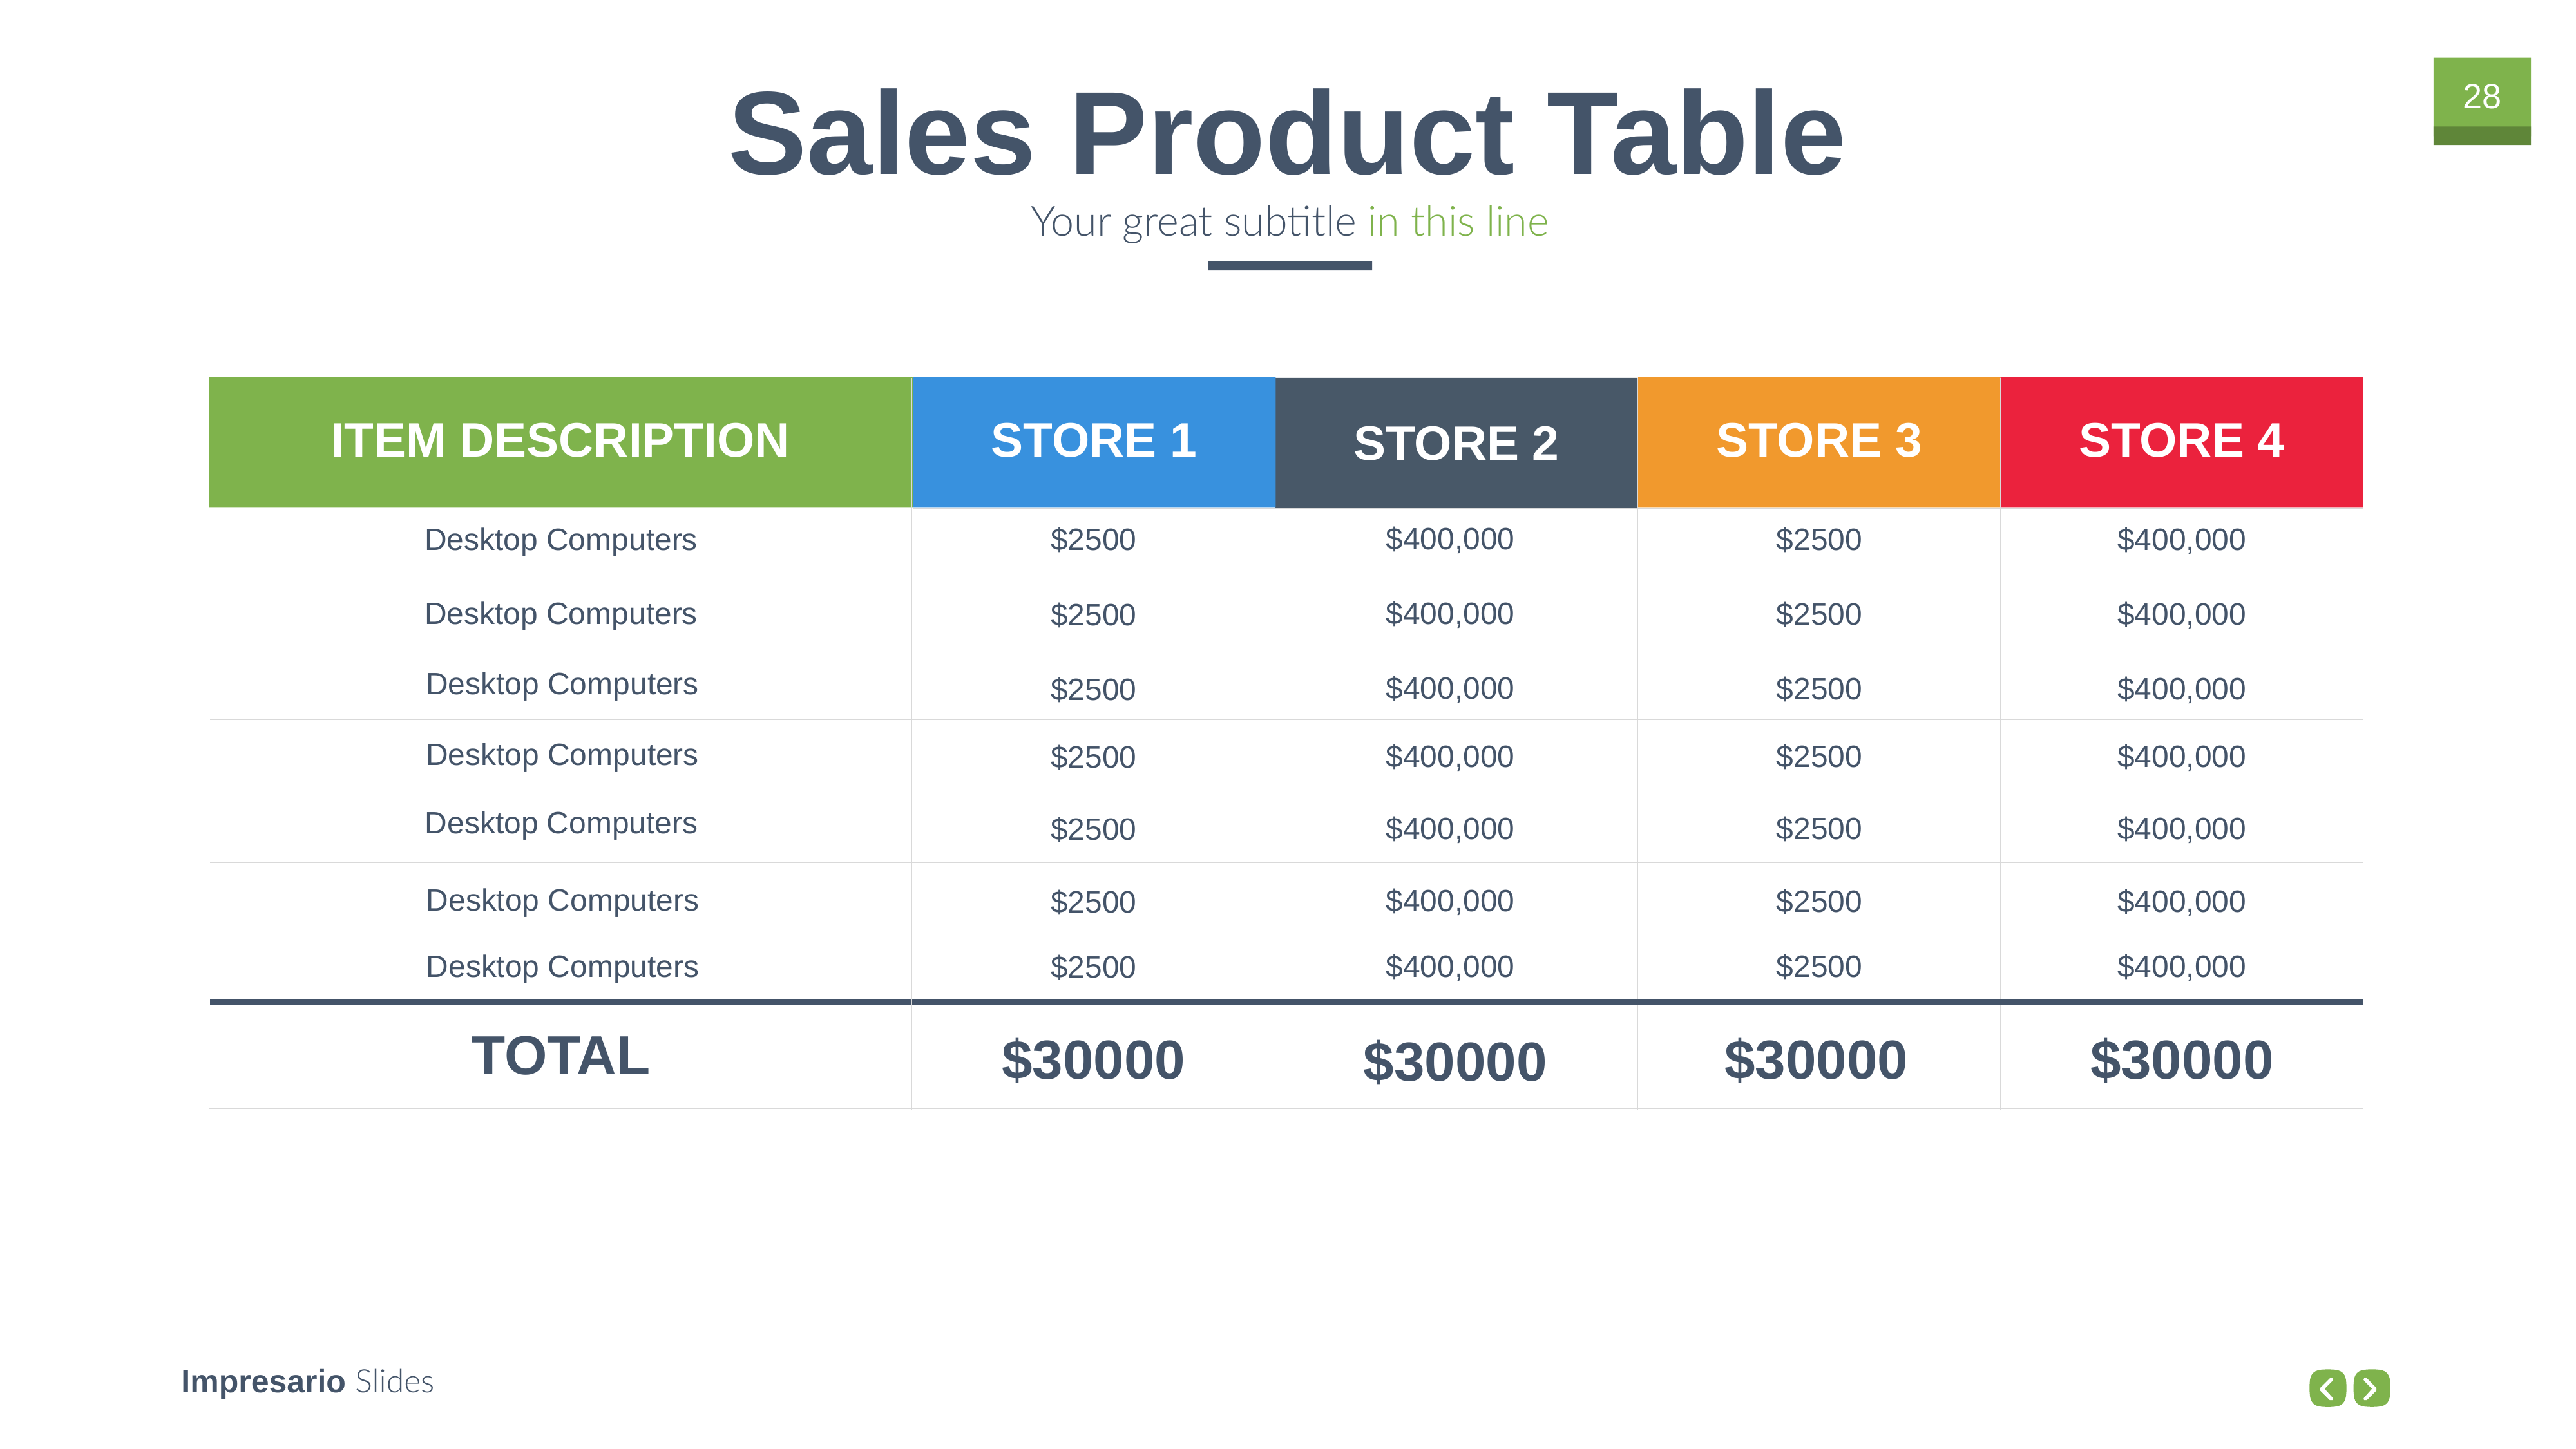

Sales Product Table
Your great subtitle in this line

ITEM DESCRIPTION
STORE 1
STORE 3
STORE 4
STORE 2
$400,000
$400,000
$2500
Desktop Computers
$2500
Desktop Computers
$400,000
$400,000
$2500
$2500
Desktop Computers
$400,000
$400,000
$2500
$2500
Desktop Computers
$400,000
$400,000
$2500
$2500
Desktop Computers
$400,000
$400,000
$2500
$2500
Desktop Computers
$400,000
$400,000
$2500
$2500
Desktop Computers
$400,000
$400,000
$2500
$2500
TOTAL
$30000
$30000
$30000
$30000